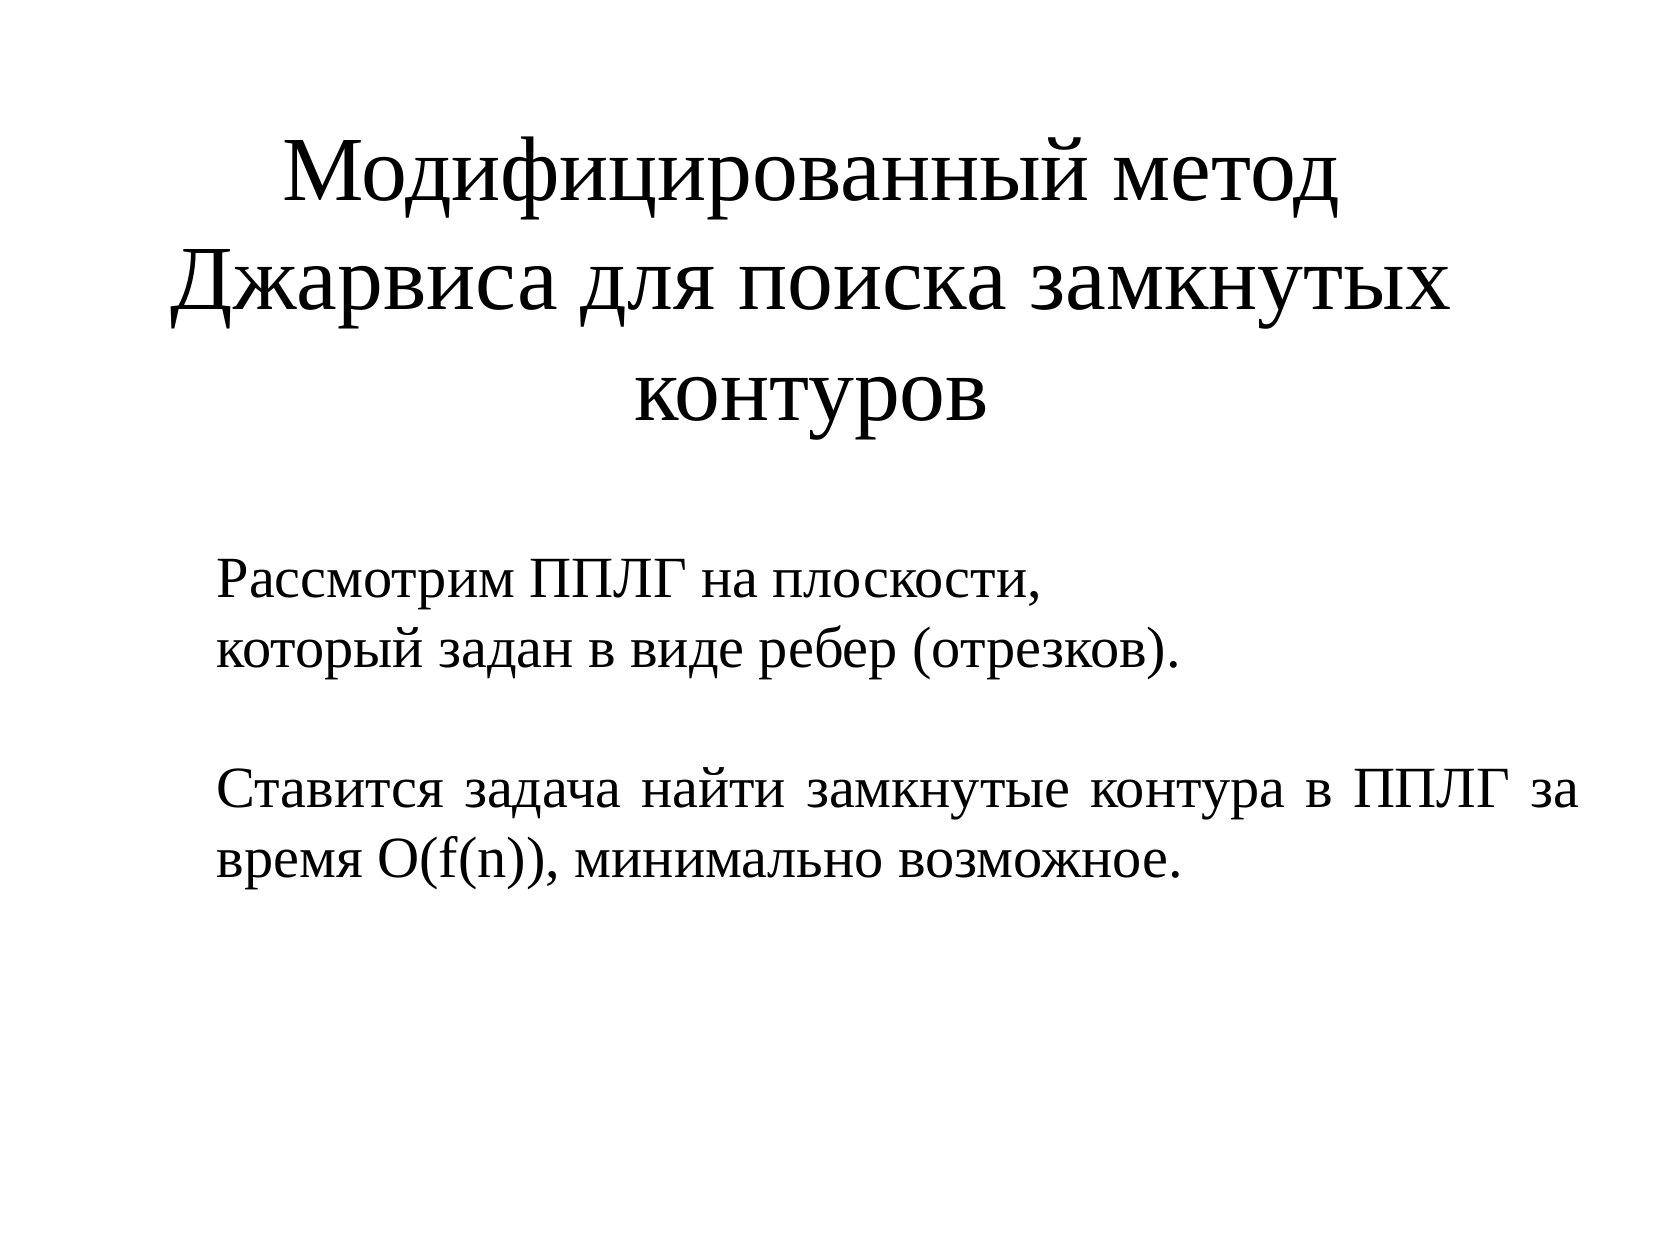

Модифицированный метод Джарвиса для поиска замкнутых контуров
Рассмотрим ППЛГ на плоскости,
который задан в виде ребер (отрезков).

Ставится задача найти замкнутые контура в ППЛГ за время О(f(n)), минимально возможное.